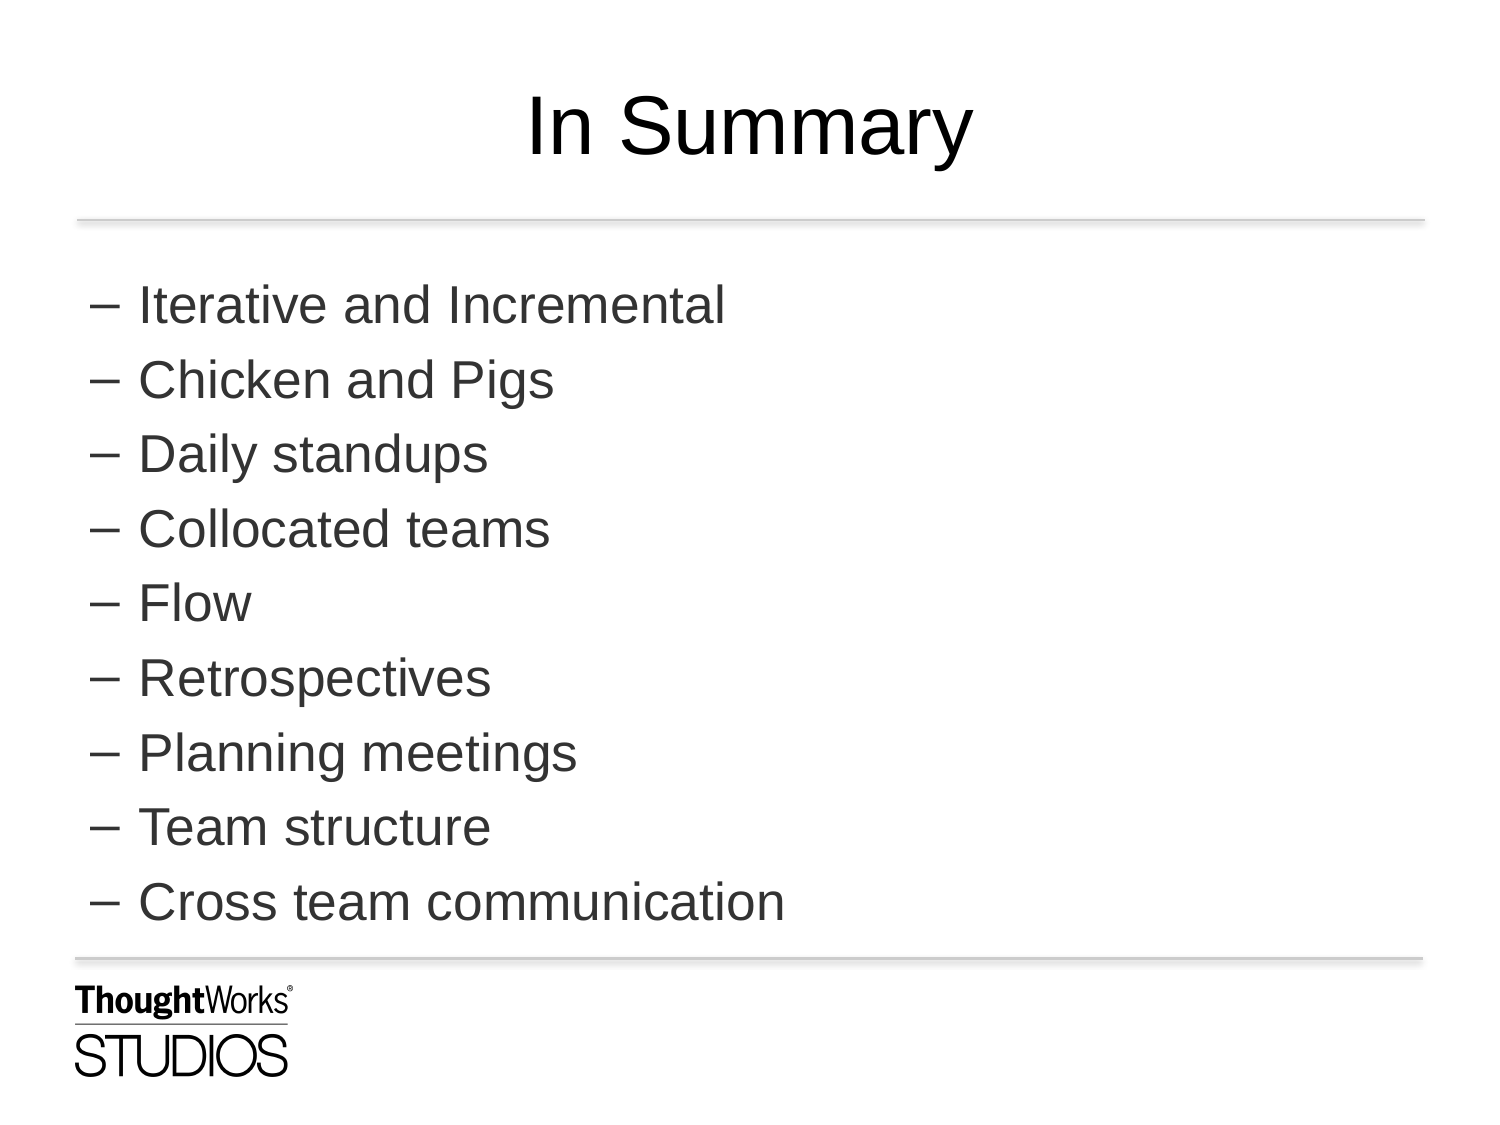

# In Summary
Iterative and Incremental
Chicken and Pigs
Daily standups
Collocated teams
Flow
Retrospectives
Planning meetings
Team structure
Cross team communication